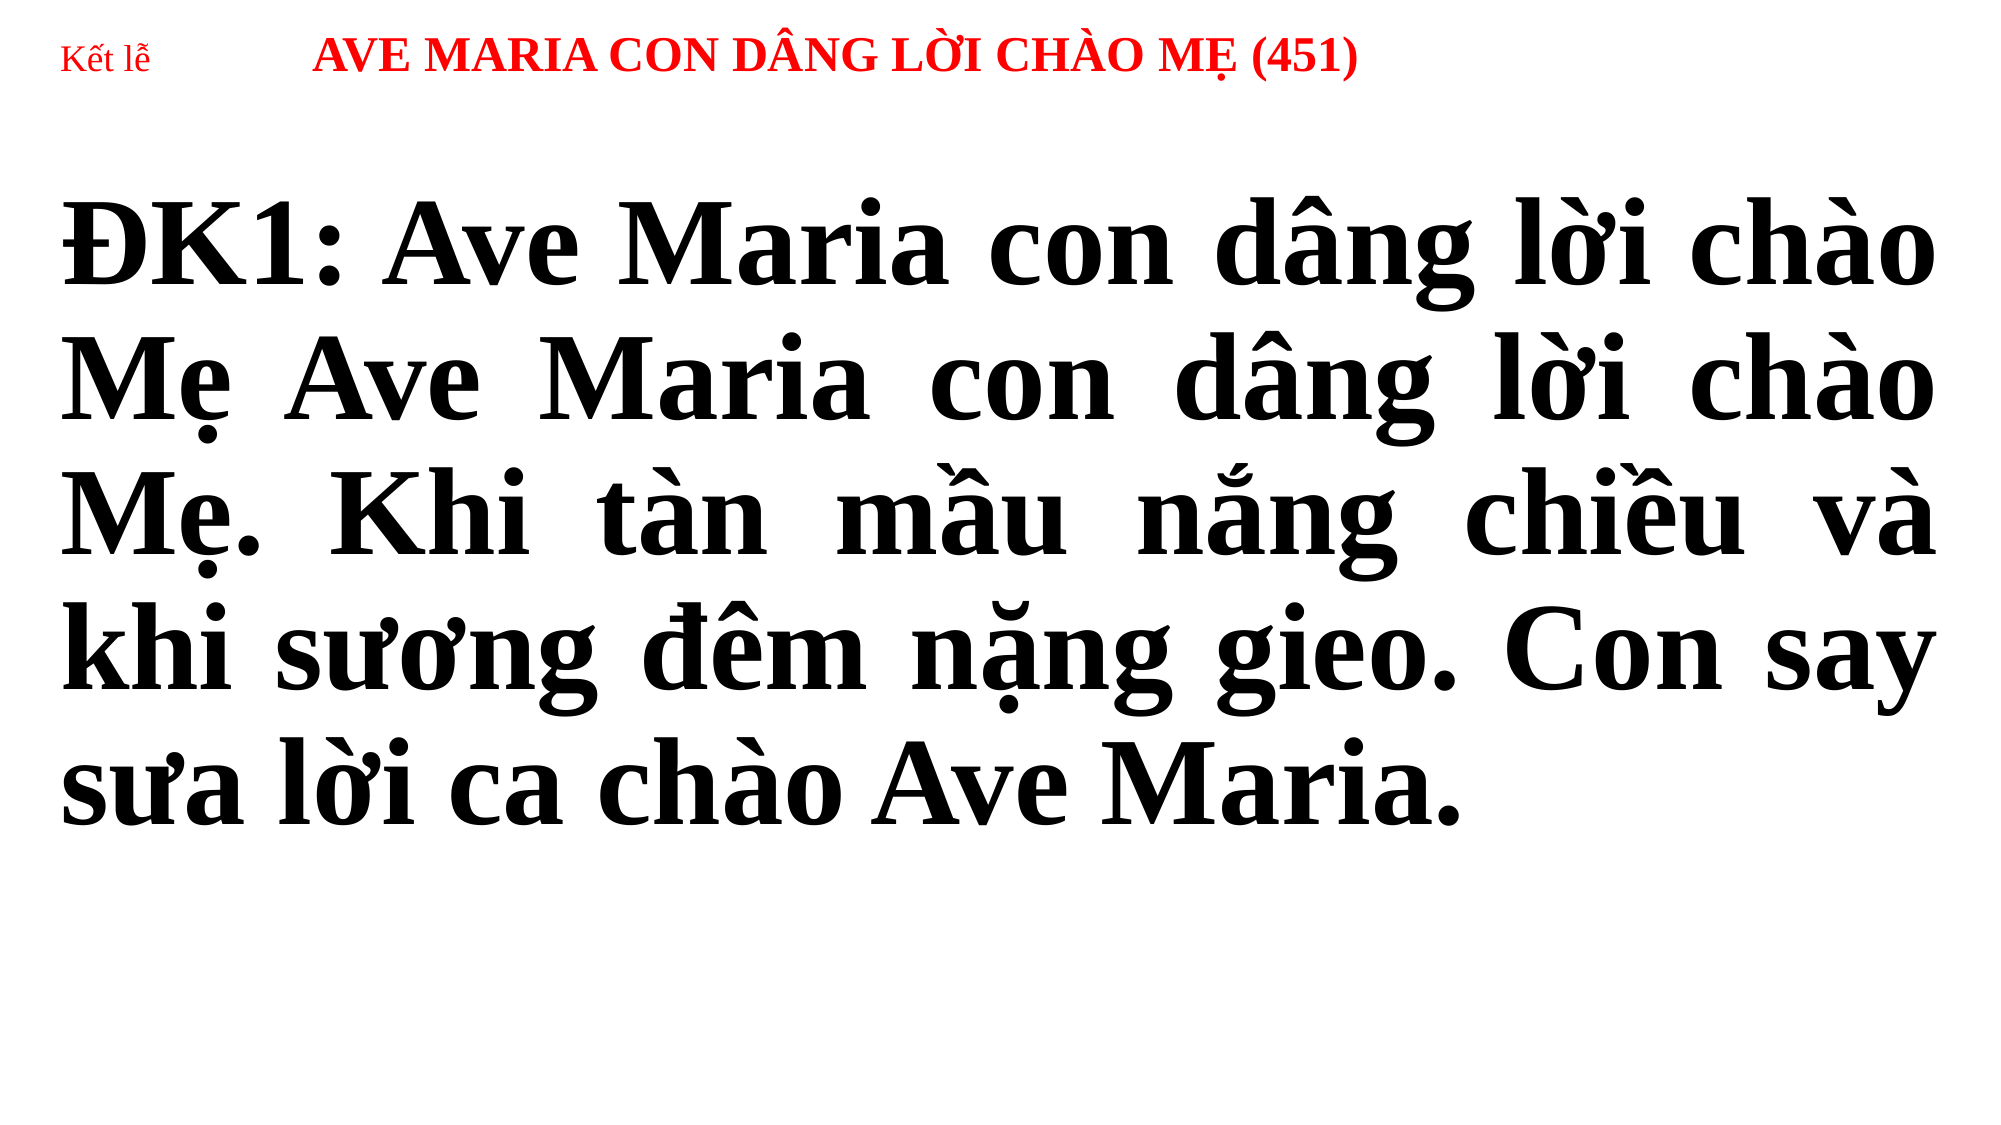

# Kết lễ                 AVE MARIA CON DÂNG LỜI CHÀO MẸ (451)
ĐK1: Ave Maria con dâng lời chào Mẹ Ave Maria con dâng lời chào Mẹ. Khi tàn mầu nắng chiều và khi sương đêm nặng gieo. Con say sưa lời ca chào Ave Maria.